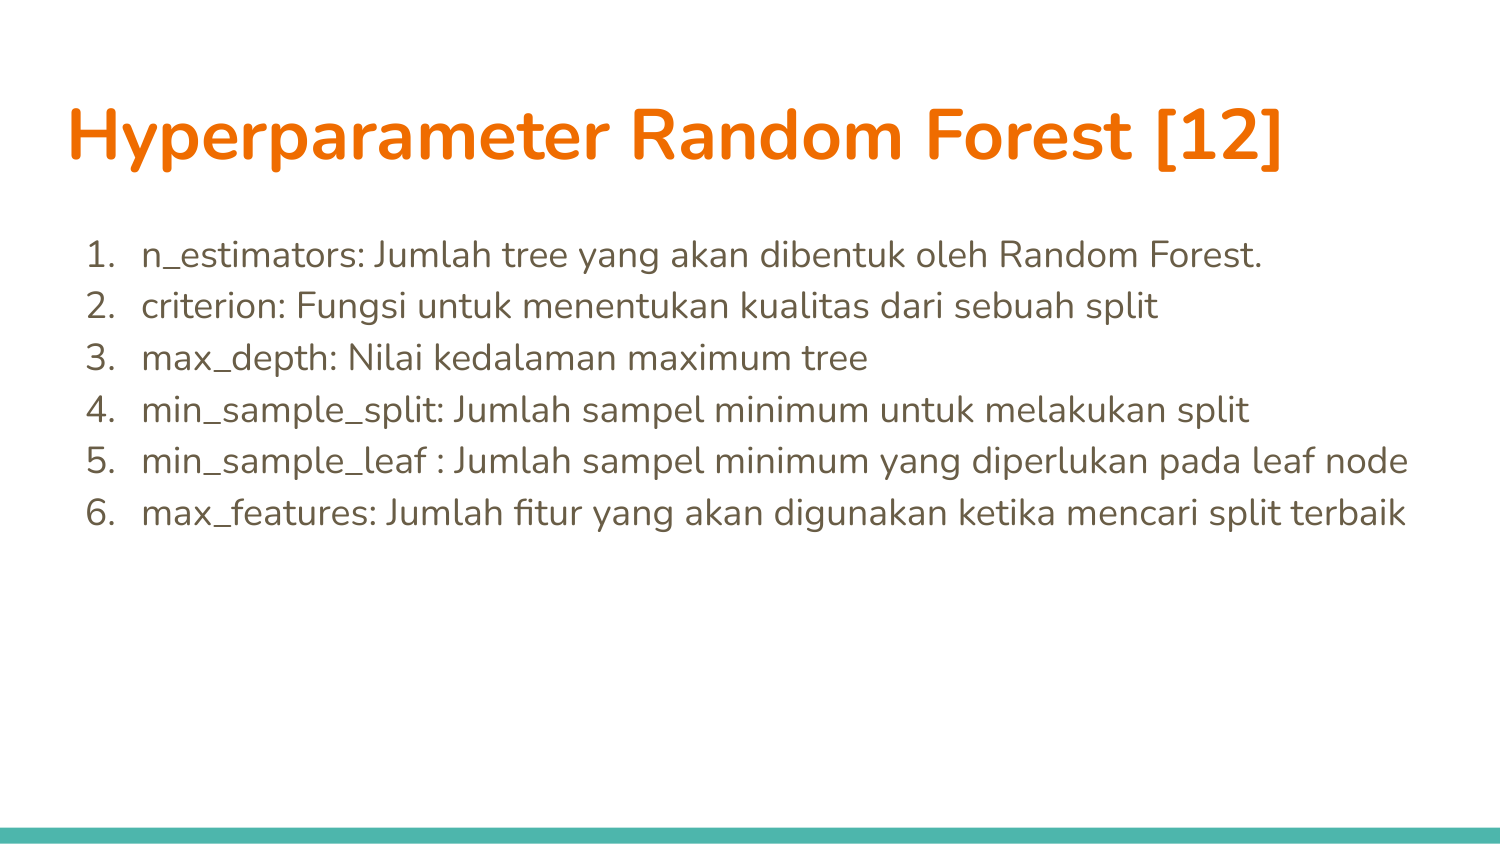

# Hyperparameter Random Forest [12]
n_estimators: Jumlah tree yang akan dibentuk oleh Random Forest.
criterion: Fungsi untuk menentukan kualitas dari sebuah split
max_depth: Nilai kedalaman maximum tree
min_sample_split: Jumlah sampel minimum untuk melakukan split
min_sample_leaf : Jumlah sampel minimum yang diperlukan pada leaf node
max_features: Jumlah fitur yang akan digunakan ketika mencari split terbaik